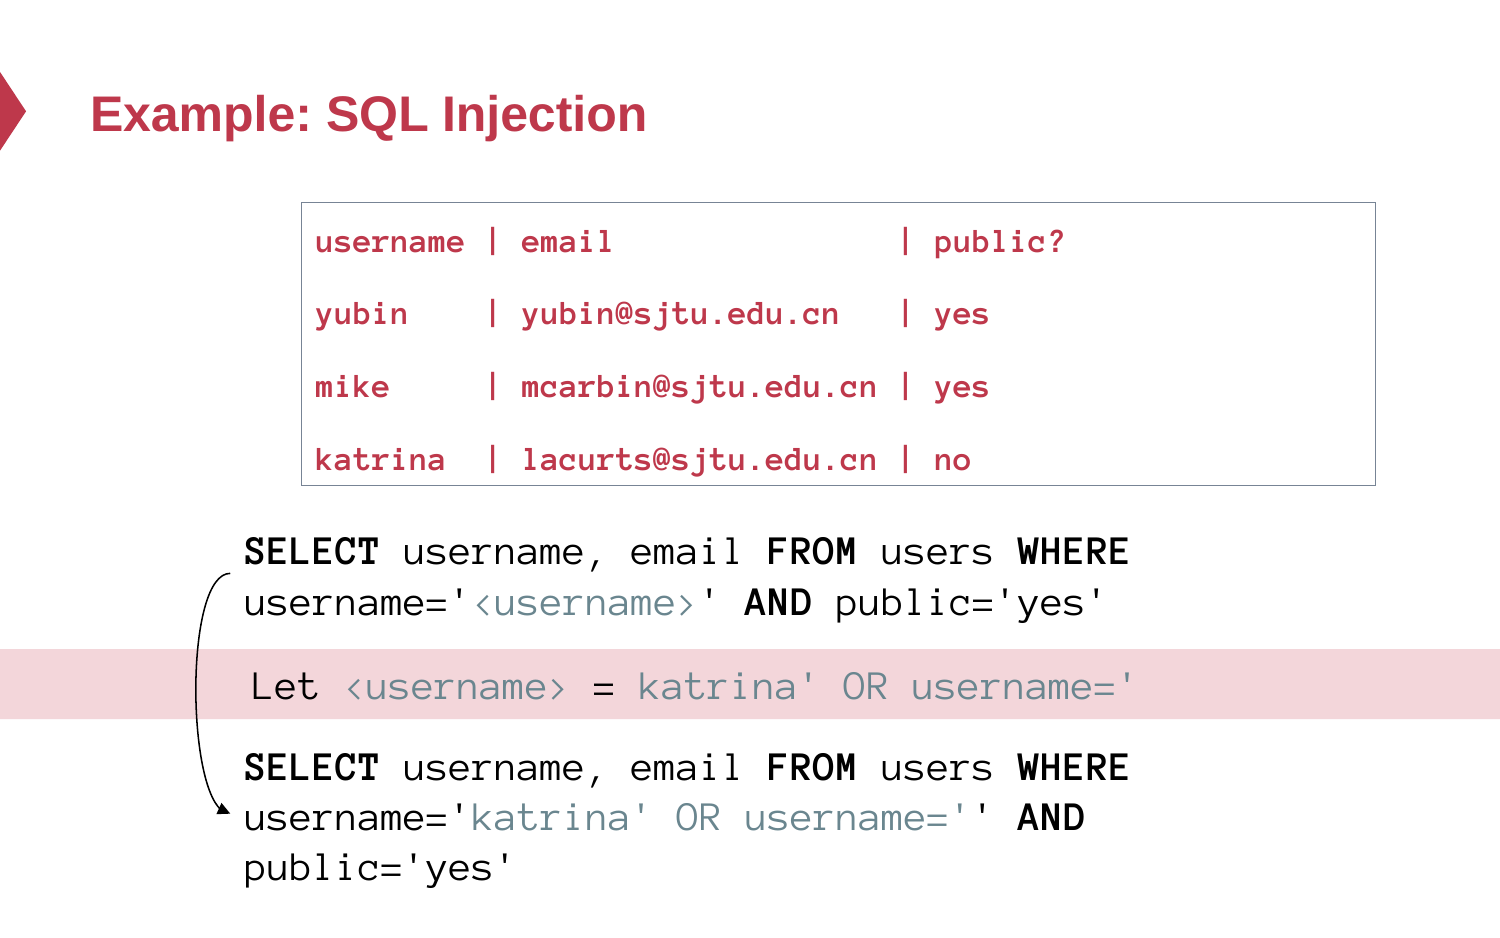

# Example: SQL Injection
username | email               | public?
yubin    | yubin@sjtu.edu.cn   | yes
mike     | mcarbin@sjtu.edu.cn | yes
katrina  | lacurts@sjtu.edu.cn | no
SELECT username, email FROM users WHERE
username='<username>' AND public='yes'

Let <username> = katrina' OR username='
SELECT username, email FROM users WHERE
username='katrina' OR username='' AND
public='yes'